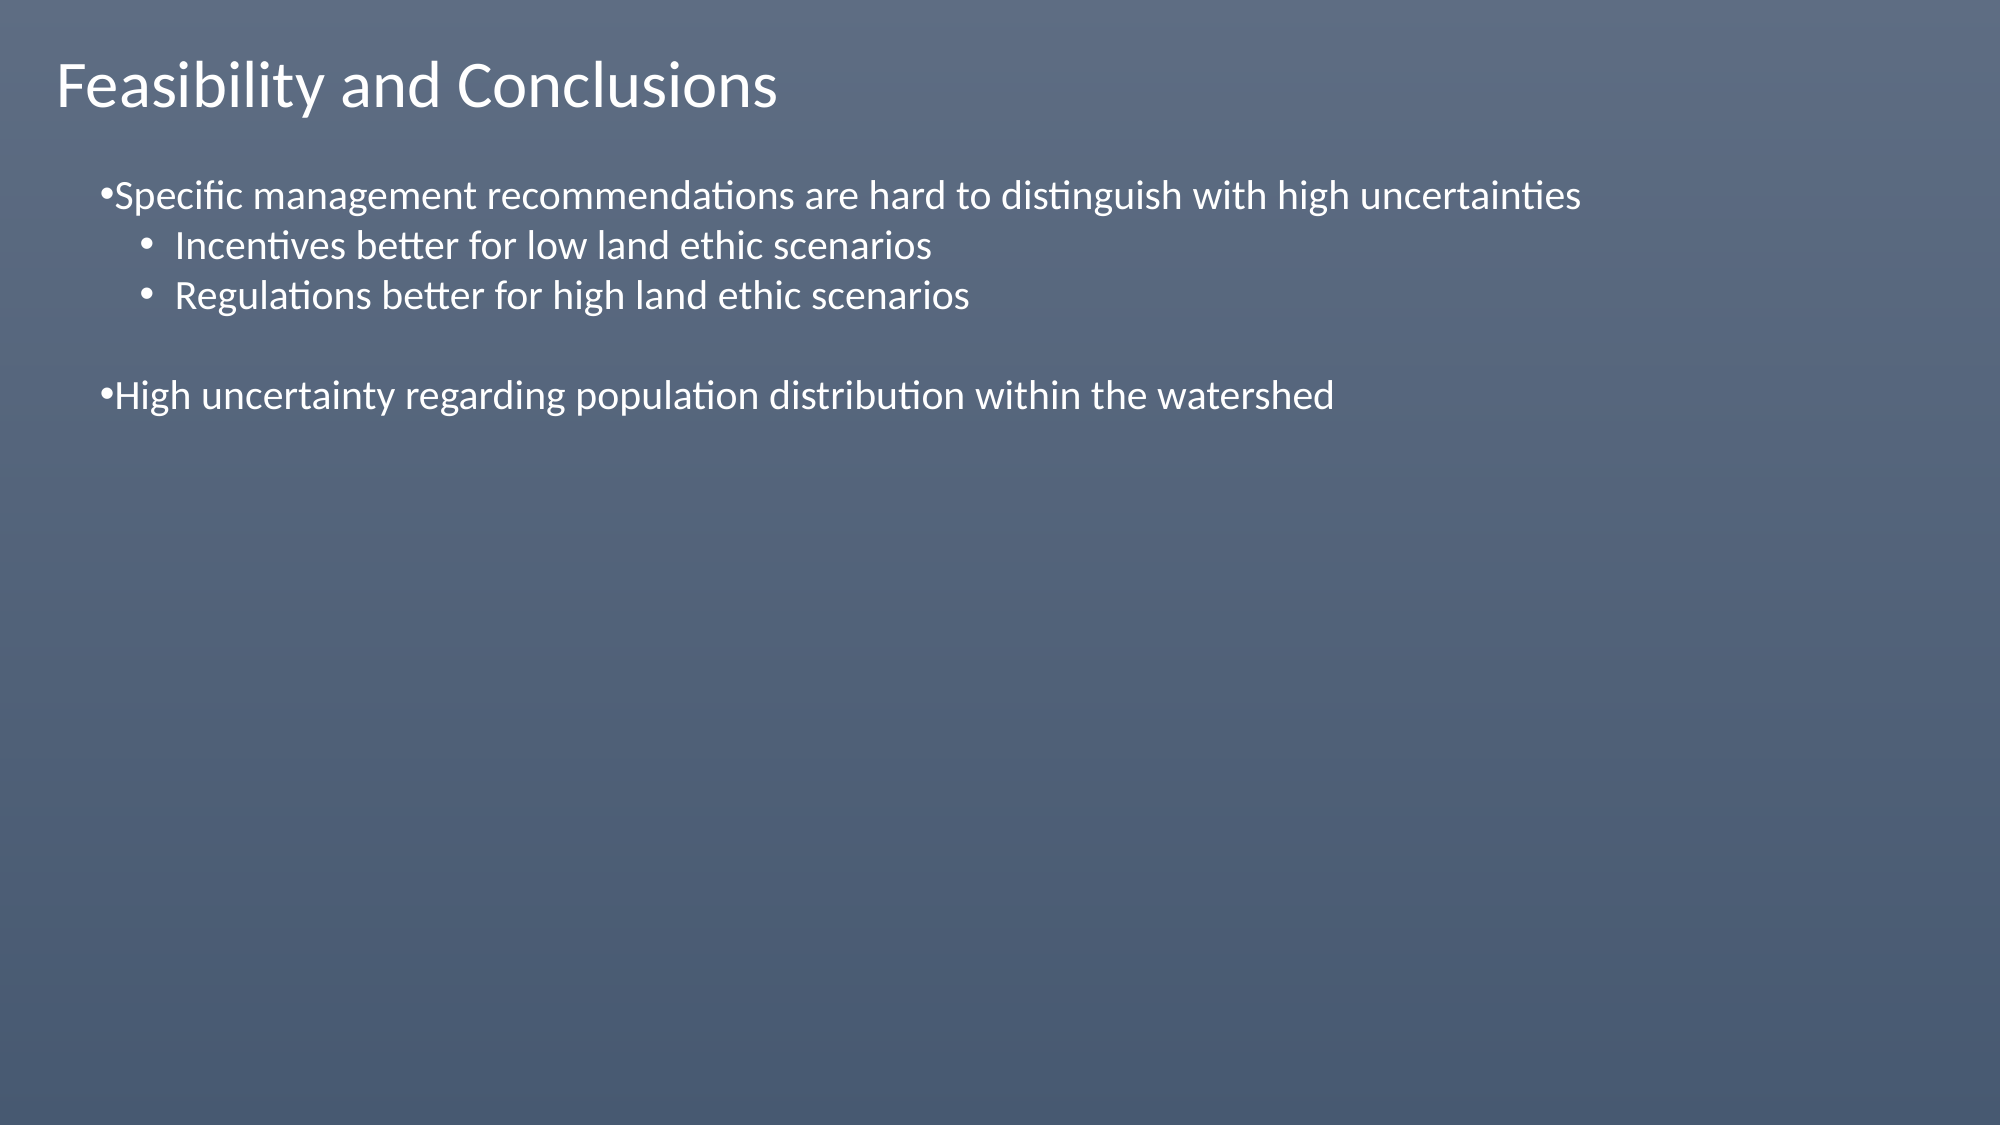

Feasibility and Conclusions
Specific management recommendations are hard to distinguish with high uncertainties
Incentives better for low land ethic scenarios
Regulations better for high land ethic scenarios

High uncertainty regarding population distribution within the watershed